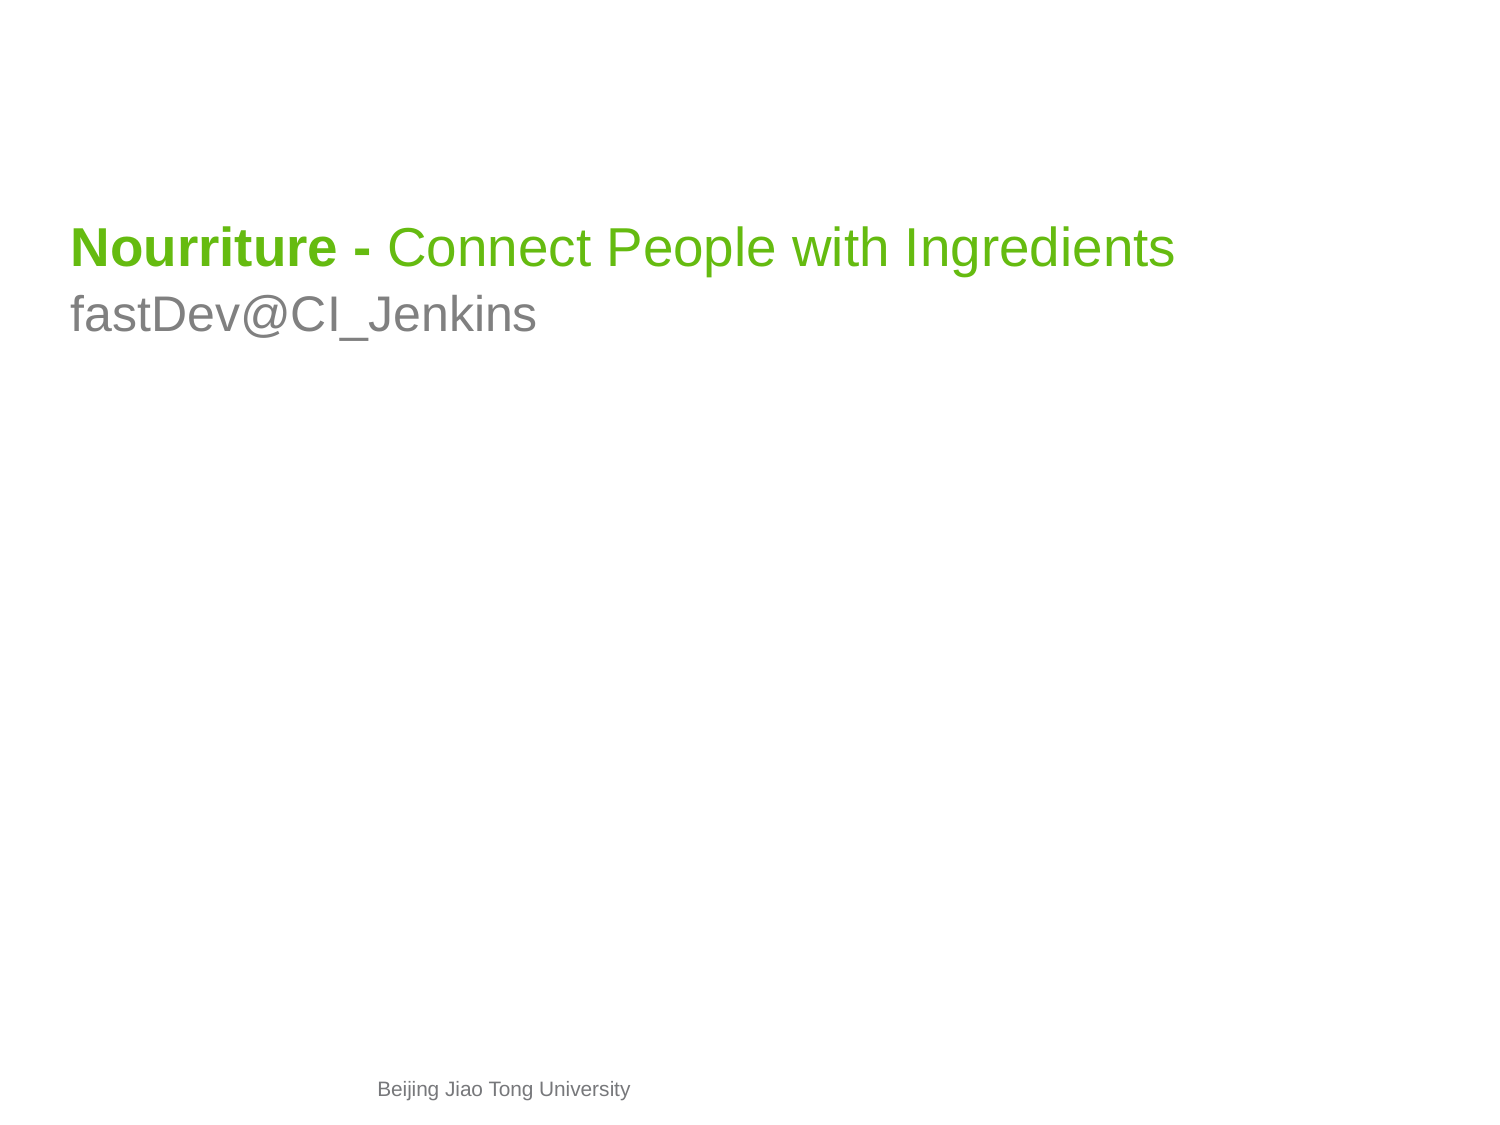

# Nourriture - Connect People with Ingredients
fastDev@CI_Jenkins
Beijing Jiao Tong University